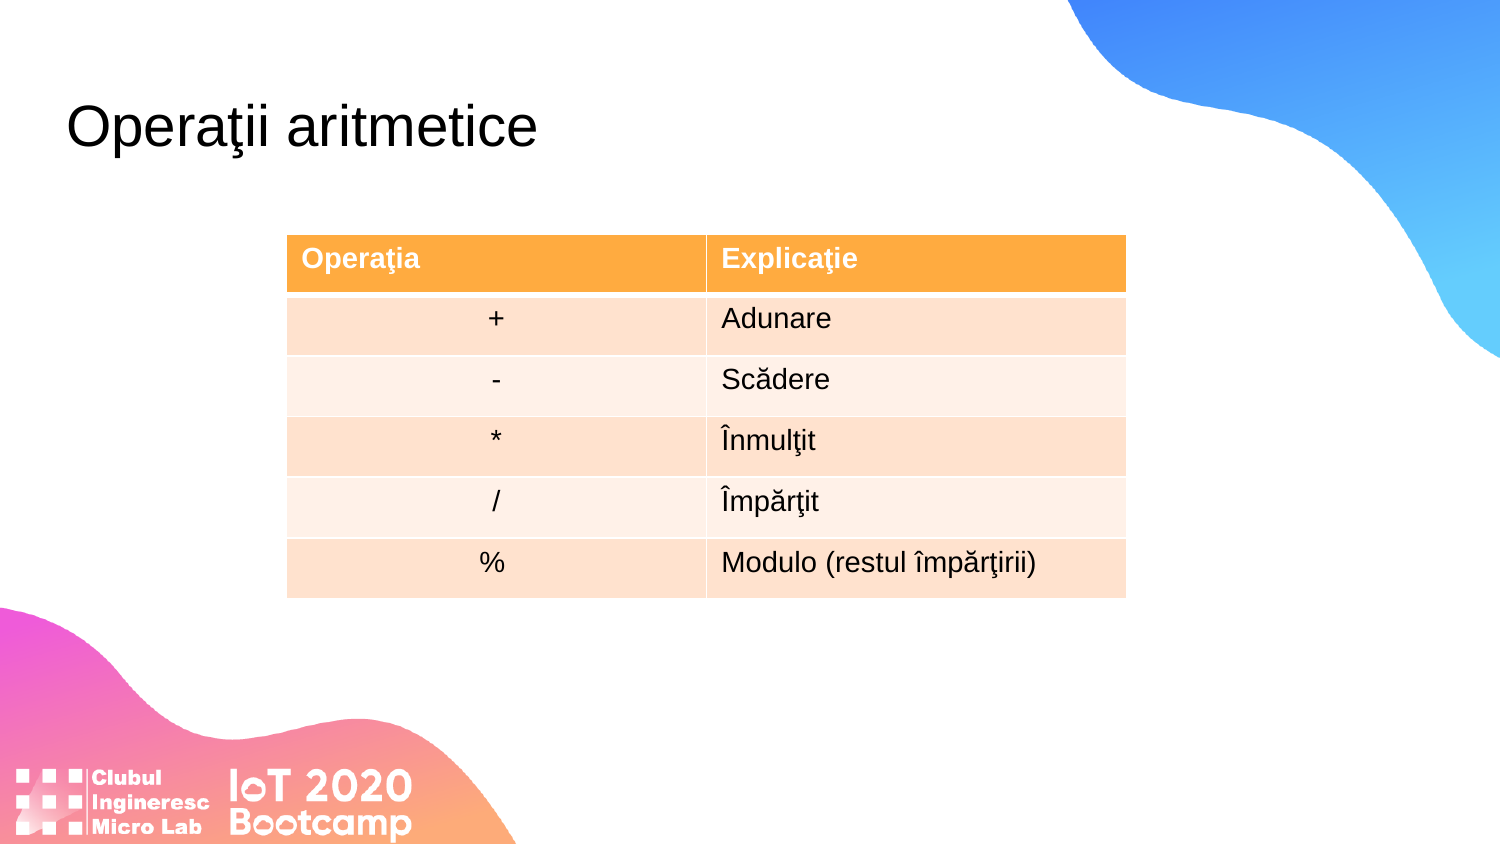

# Operaţii aritmetice
| Operaţia | Explicaţie |
| --- | --- |
| + | Adunare |
| - | Scădere |
| \* | Înmulţit |
| / | Împărţit |
| % | Modulo (restul împărţirii) |